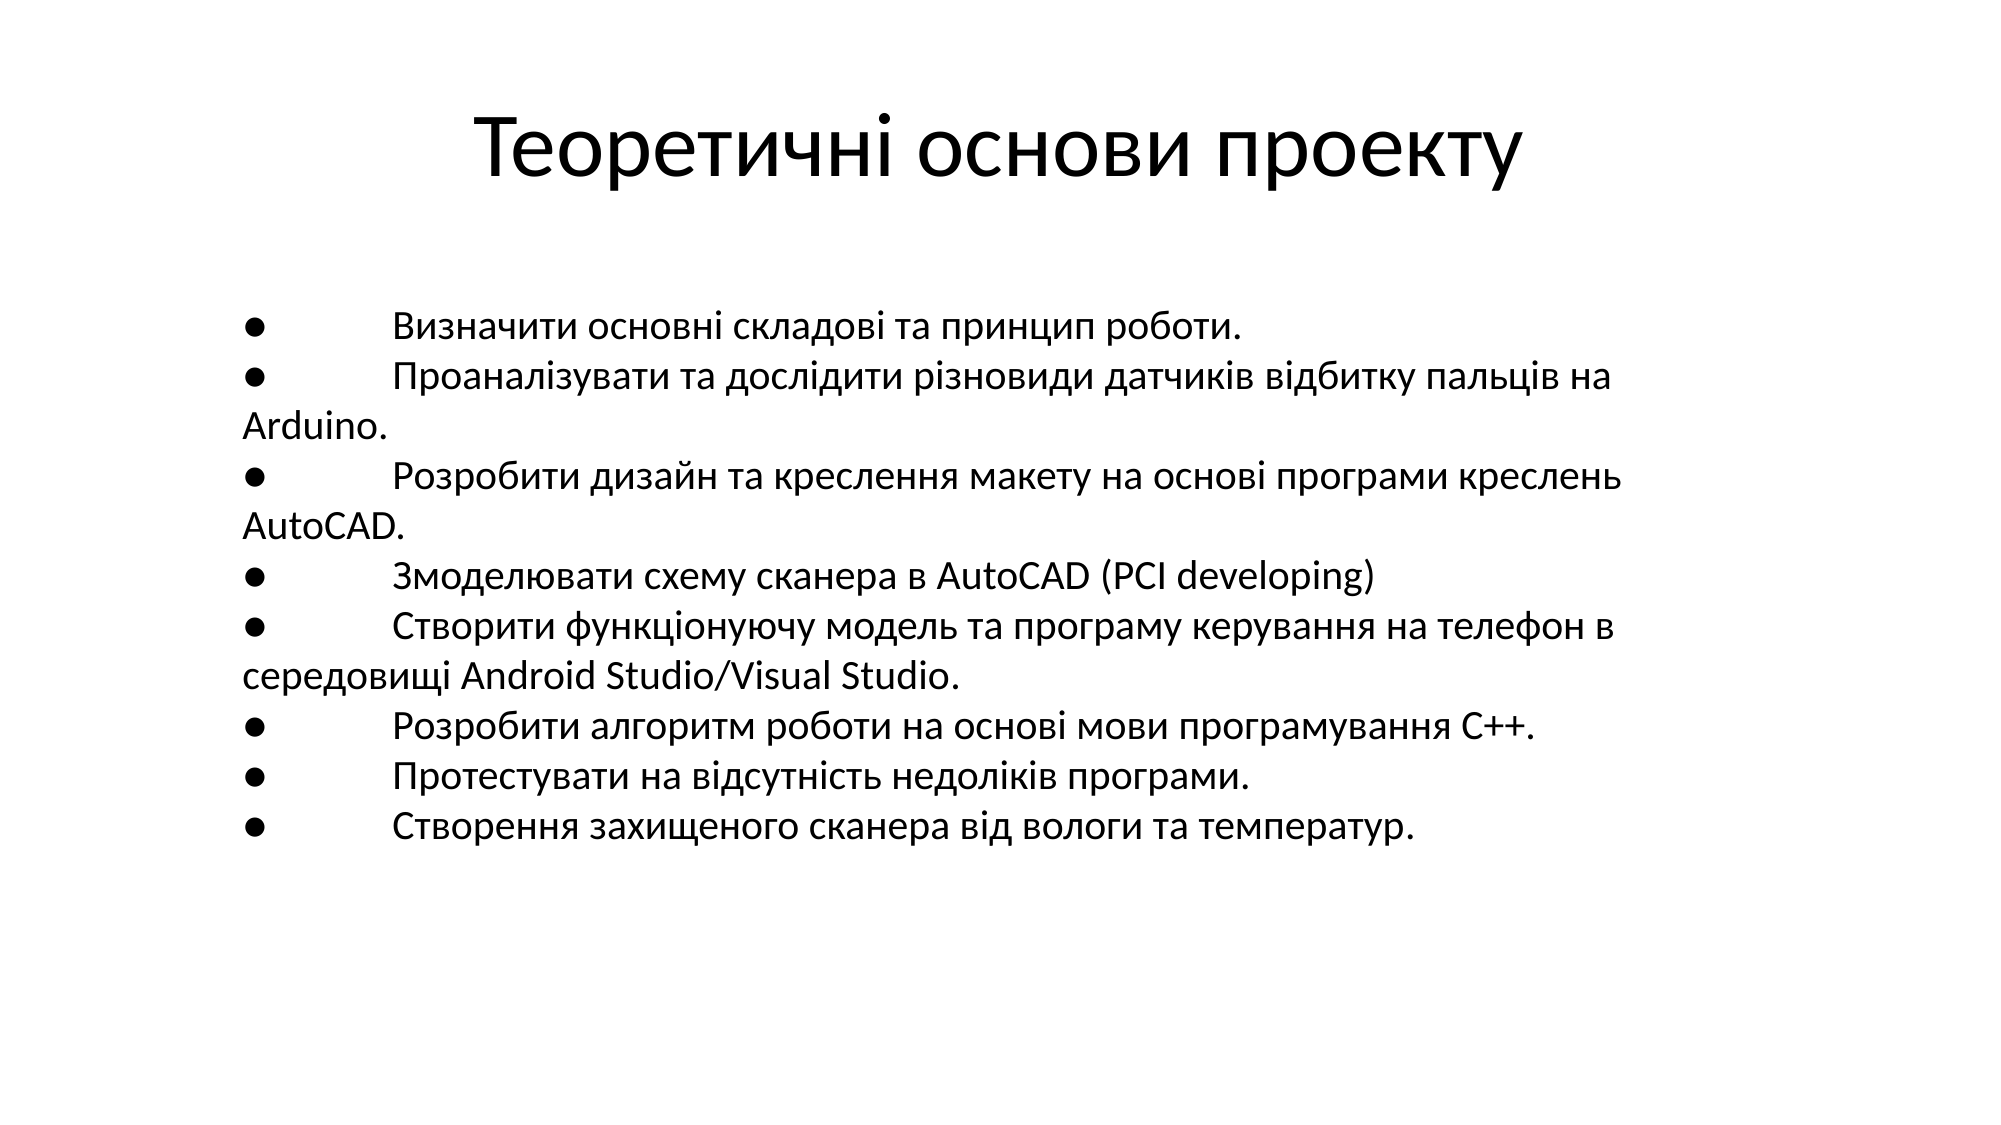

Теоретичні основи проекту
●	Визначити основні складові та принцип роботи.
●	Проаналізувати та дослідити різновиди датчиків відбитку пальців на Arduino.
●	Розробити дизайн та креслення макету на основі програми креслень AutoCAD.
●	Змоделювати схему сканера в AutoCAD (PCI developing)
●	Створити функціонуючу модель та програму керування на телефон в середовищі Android Studio/Visual Studio.
●	Розробити алгоритм роботи на основі мови програмування С++.
●	Протестувати на відсутність недоліків програми.
●	Створення захищеного сканера від вологи та температур.